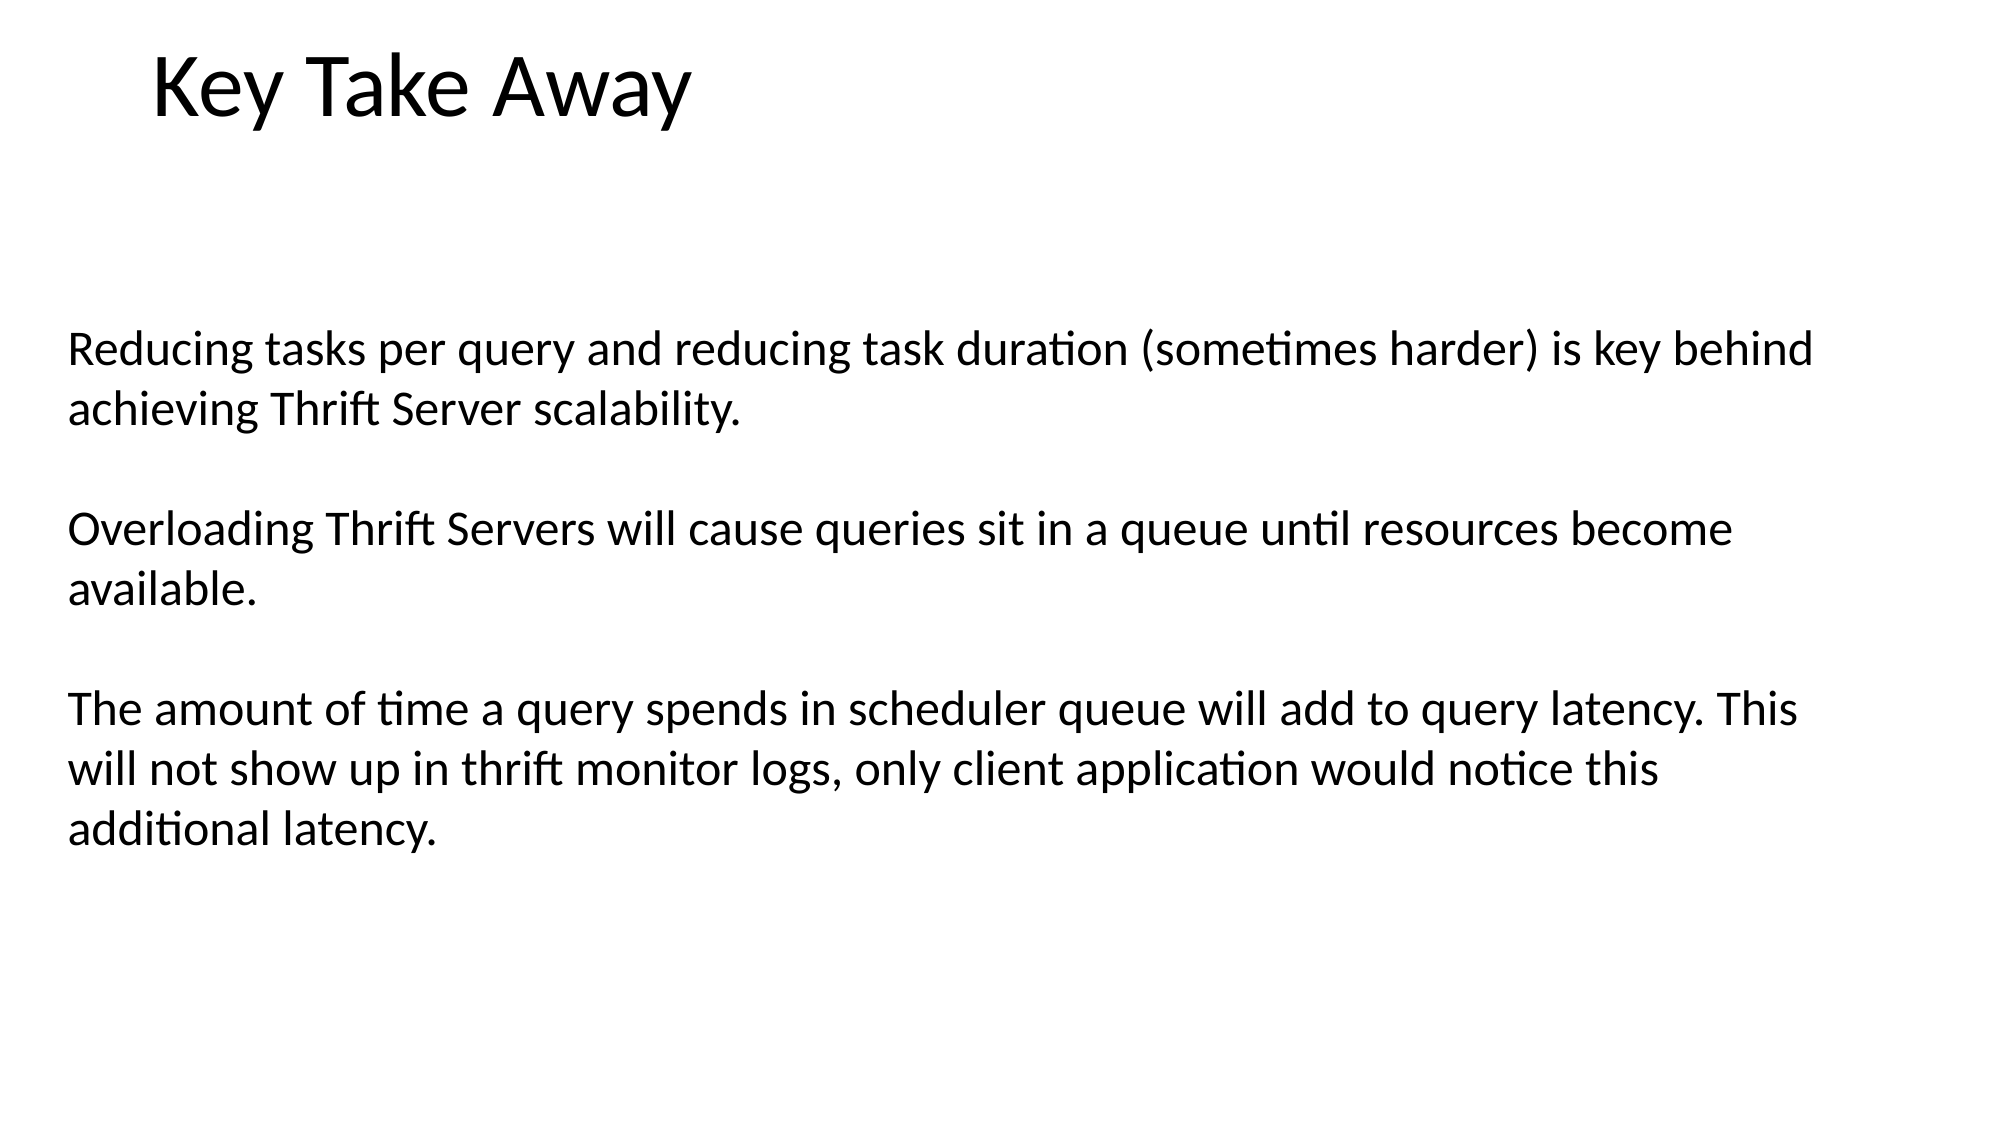

# Key Take Away
Reducing tasks per query and reducing task duration (sometimes harder) is key behind achieving Thrift Server scalability.

Overloading Thrift Servers will cause queries sit in a queue until resources become available.

The amount of time a query spends in scheduler queue will add to query latency. This will not show up in thrift monitor logs, only client application would notice this additional latency.